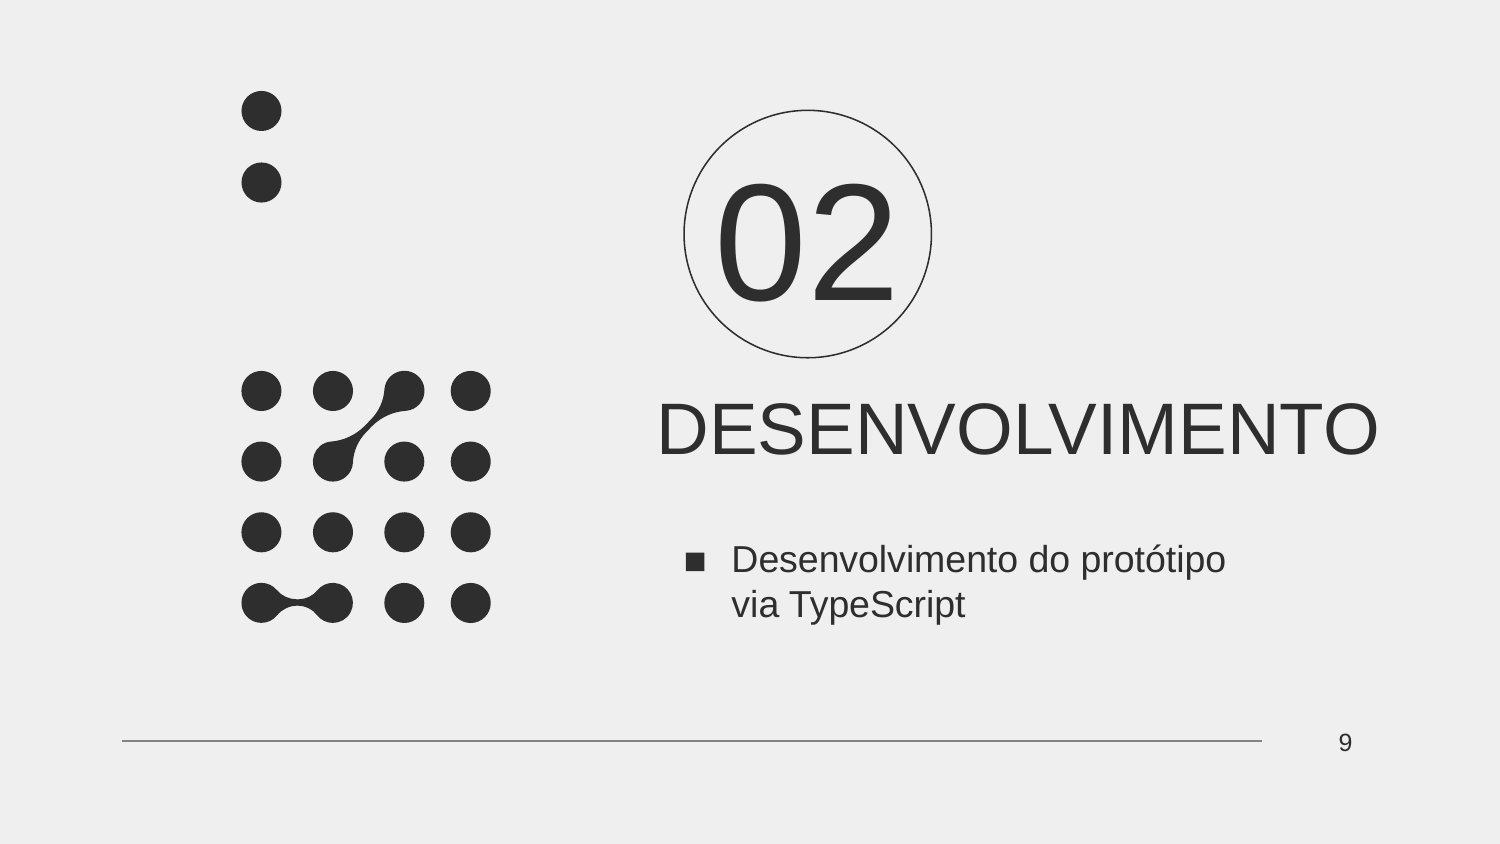

# 02

DESENVOLVIMENTO

Desenvolvimento do protótipo via TypeScript

9